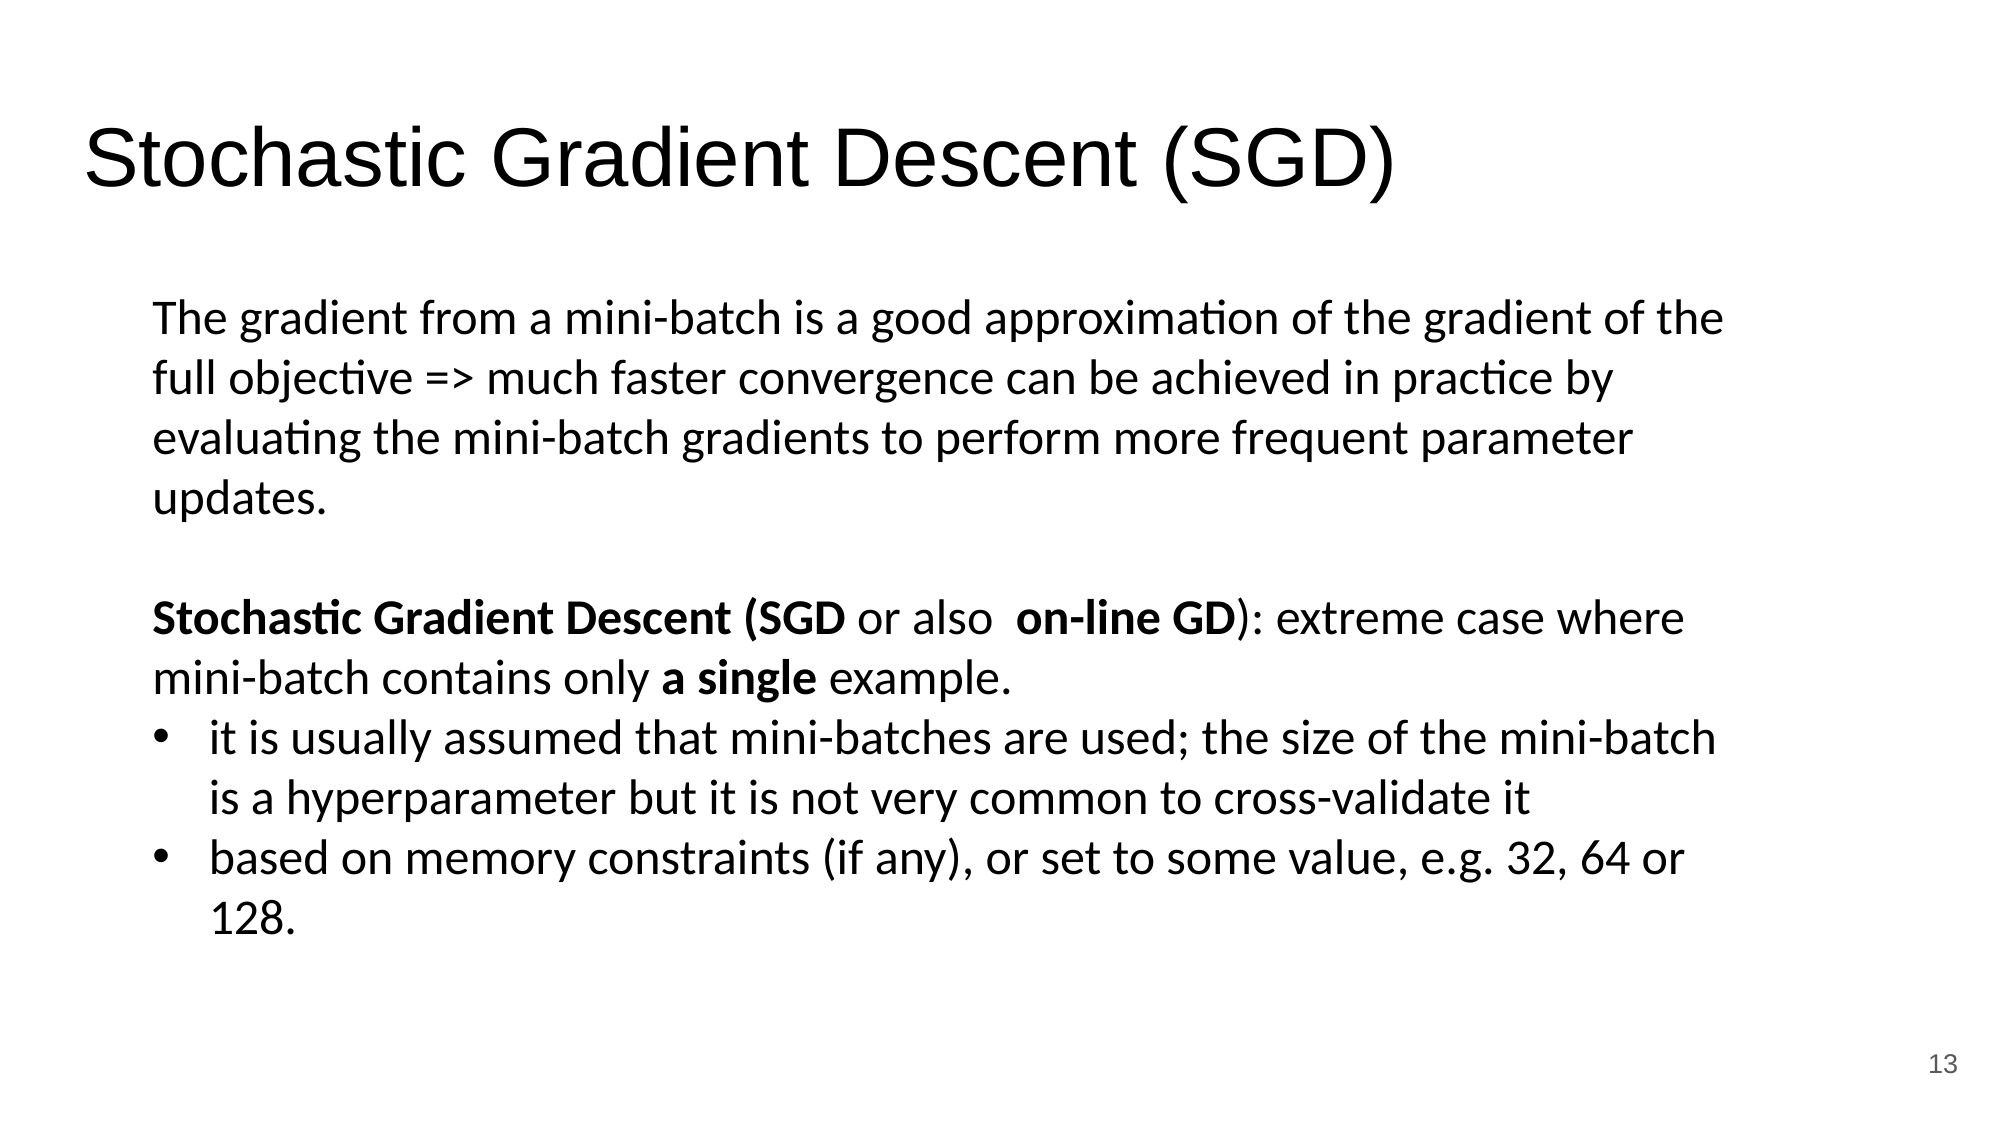

# Stochastic Gradient Descent (SGD)
The gradient from a mini-batch is a good approximation of the gradient of the full objective => much faster convergence can be achieved in practice by evaluating the mini-batch gradients to perform more frequent parameter updates.

Stochastic Gradient Descent (SGD or also  on-line GD): extreme case where mini-batch contains only a single example.
it is usually assumed that mini-batches are used; the size of the mini-batch is a hyperparameter but it is not very common to cross-validate it
based on memory constraints (if any), or set to some value, e.g. 32, 64 or 128.
13